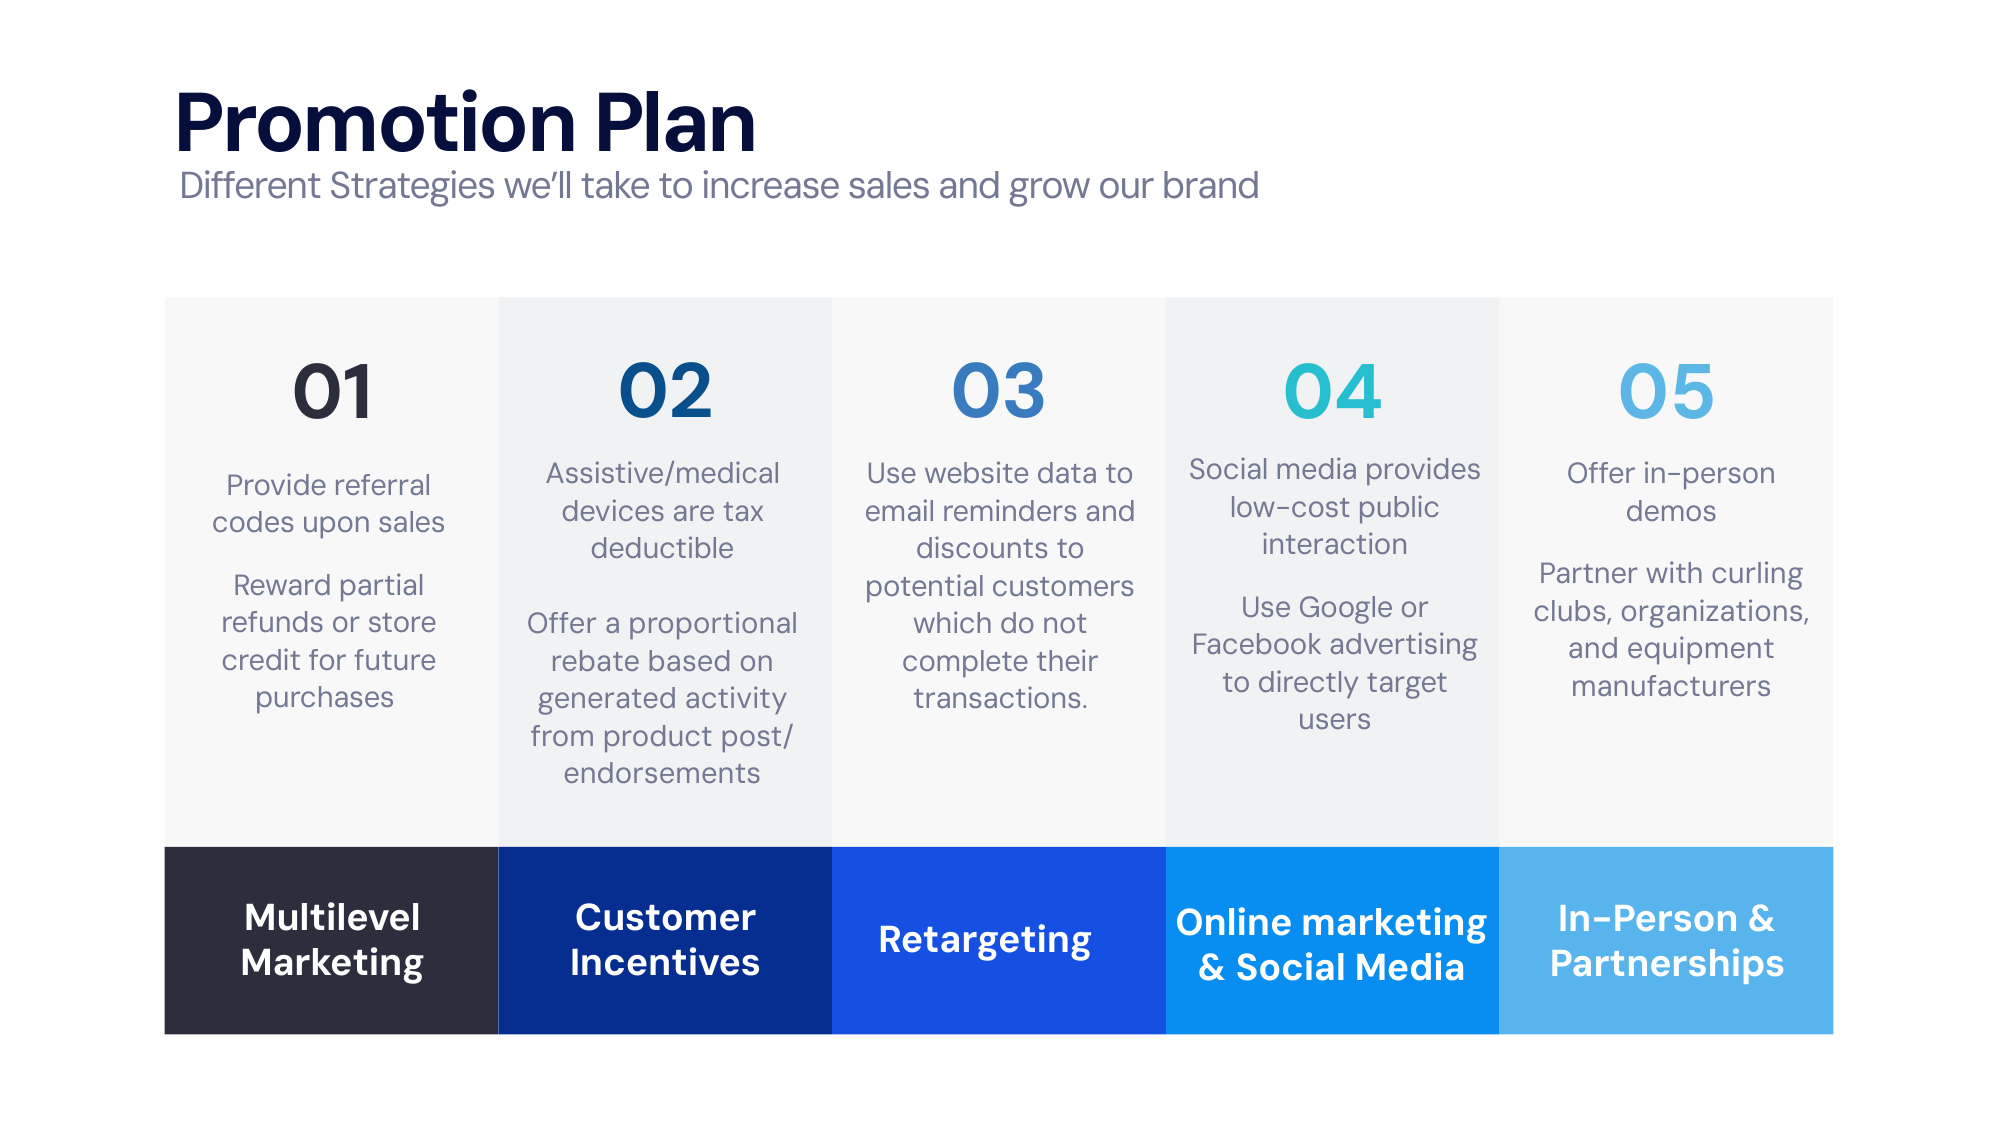

Promotion Plan
Different Strategies we’ll take to increase sales and grow our brand

02
03
01
04
05

Assistive/medical devices are tax deductible

Offer a proportional rebate based on generated activity from product post/ endorsements

Use website data to email reminders and discounts to potential customers which do not complete their transactions.

Offer in-person demos
Partner with curling clubs, organizations, and equipment manufacturers

Social media provides low-cost public interaction
Use Google or Facebook advertising to directly target users

Provide referral codes upon sales
Reward partial refunds or store credit for future purchases

Multilevel
Marketing
Customer
Incentives
In-Person &
Partnerships
Online marketing
& Social Media
Retargeting